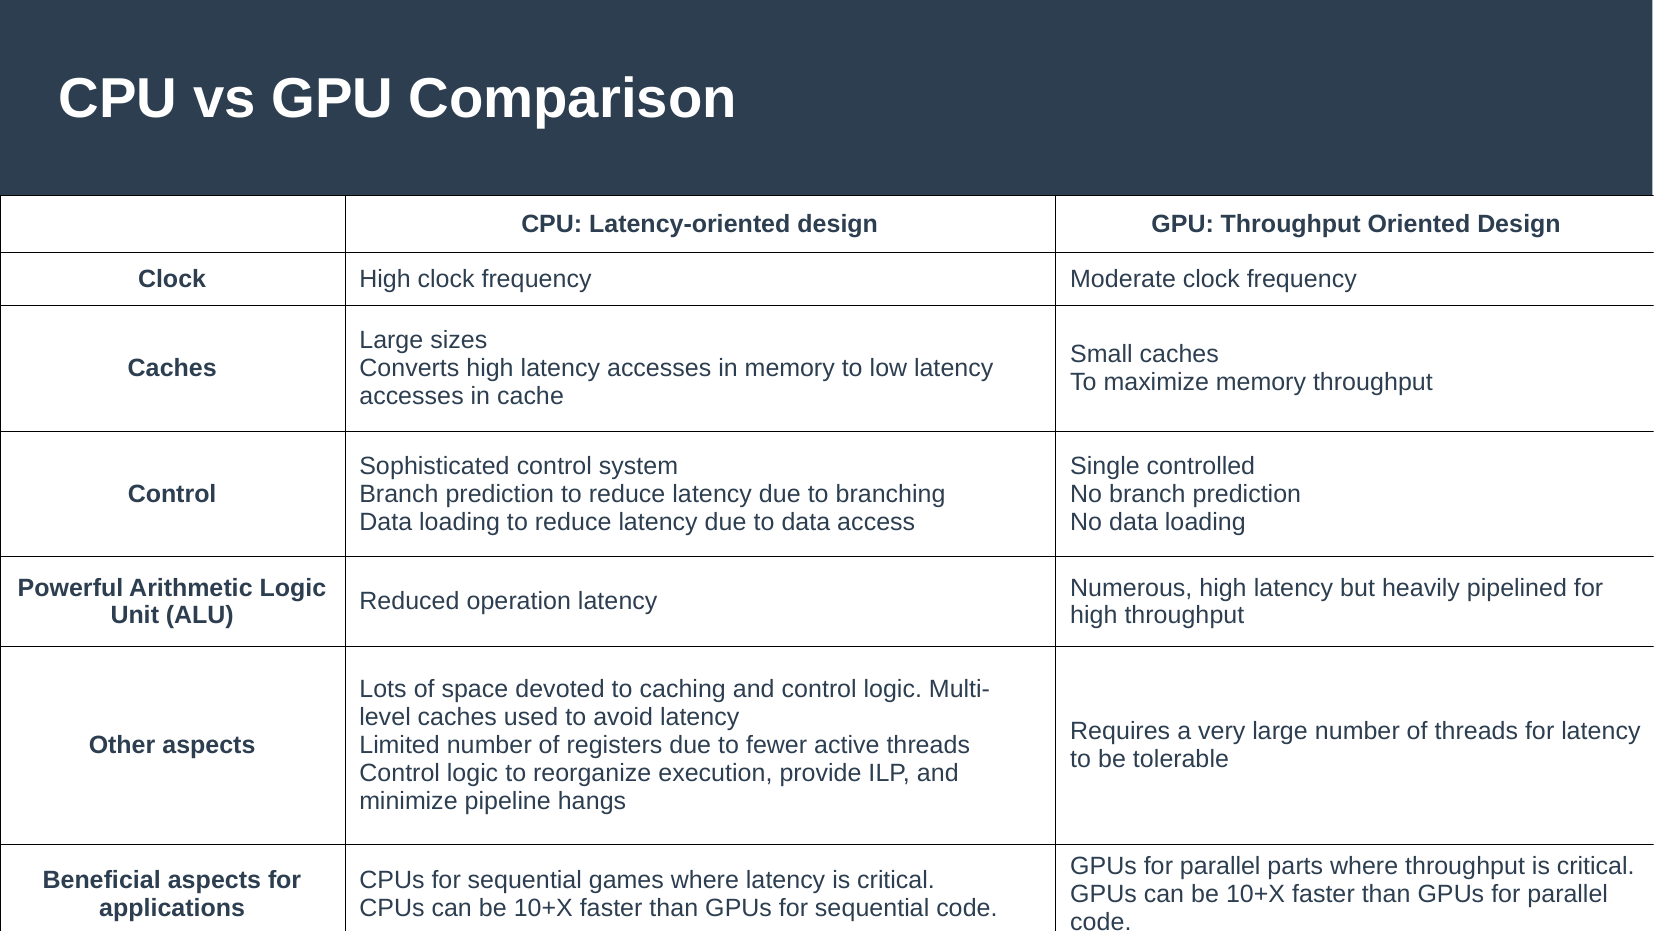

# CPU vs GPU Comparison
|  | CPU: Latency-oriented design | GPU: Throughput Oriented Design |
| --- | --- | --- |
| Clock | High clock frequency | Moderate clock frequency |
| Caches | Large sizes Converts high latency accesses in memory to low latency accesses in cache | Small caches To maximize memory throughput |
| Control | Sophisticated control system Branch prediction to reduce latency due to branching Data loading to reduce latency due to data access | Single controlled No branch prediction No data loading |
| Powerful Arithmetic Logic Unit (ALU) | Reduced operation latency | Numerous, high latency but heavily pipelined for high throughput |
| Other aspects | Lots of space devoted to caching and control logic. Multi-level caches used to avoid latency Limited number of registers due to fewer active threads Control logic to reorganize execution, provide ILP, and minimize pipeline hangs | Requires a very large number of threads for latency to be tolerable |
| Beneficial aspects for applications | CPUs for sequential games where latency is critical. CPUs can be 10+X faster than GPUs for sequential code. | GPUs for parallel parts where throughput is critical. GPUs can be 10+X faster than GPUs for parallel code. |